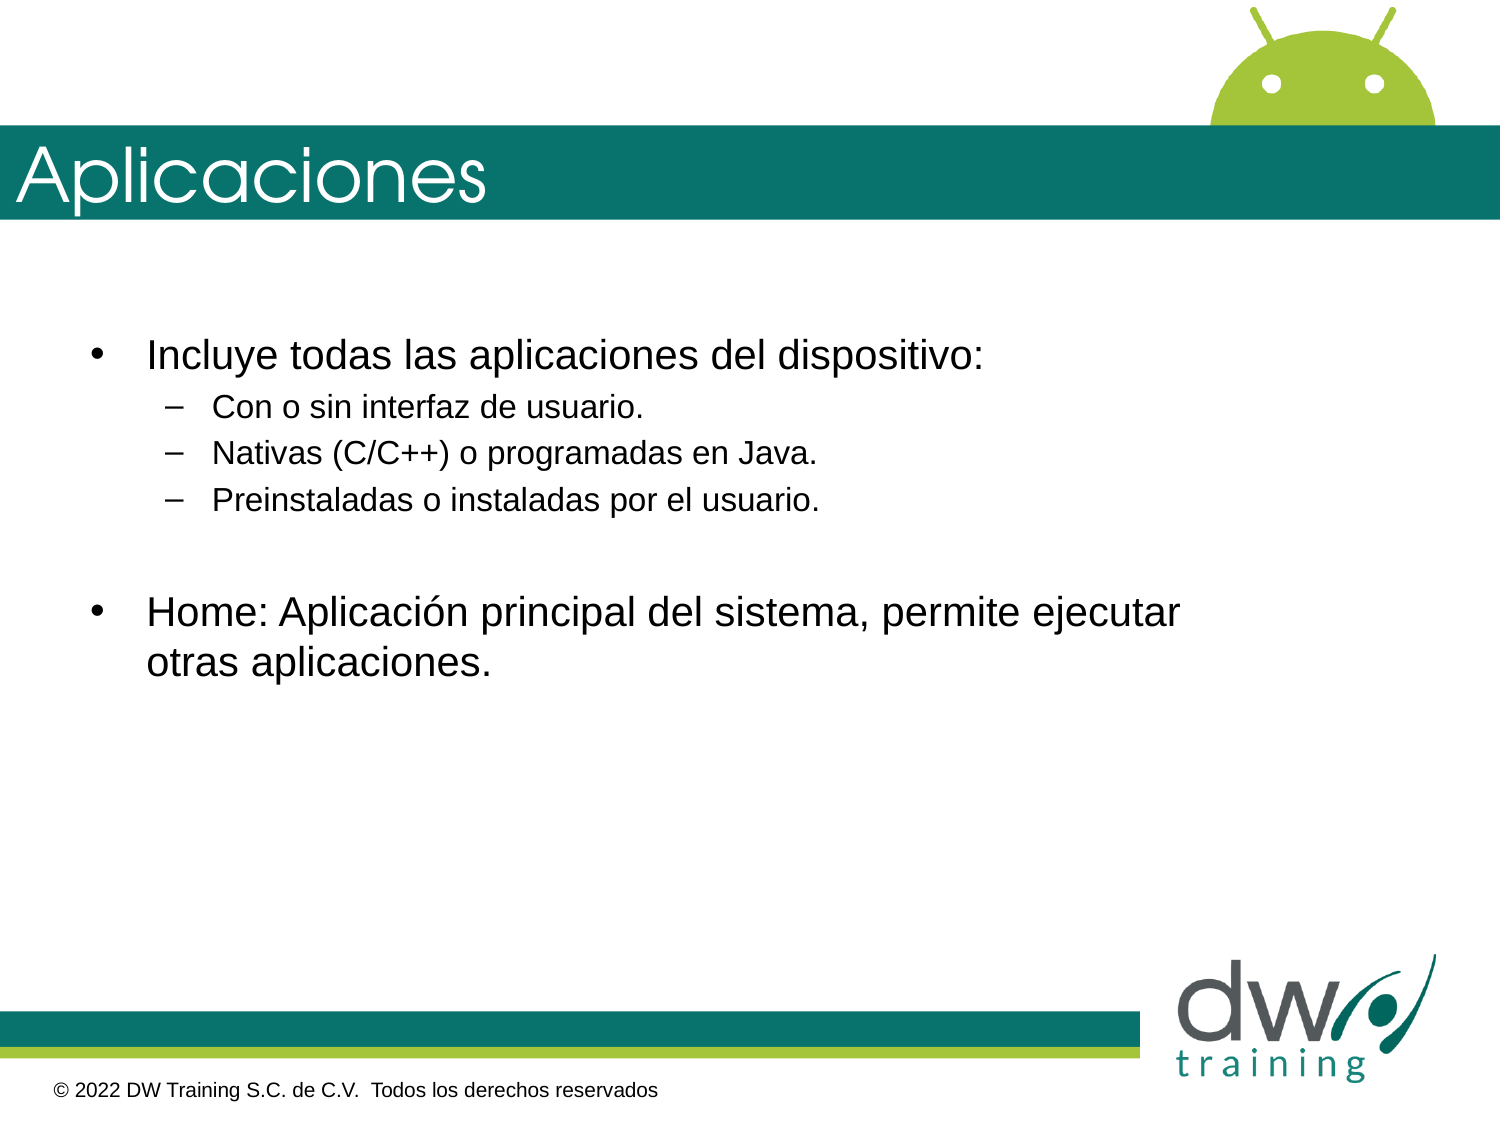

# Aplicaciones

Incluye todas las aplicaciones del dispositivo:
Con o sin interfaz de usuario.
Nativas (C/C++) o programadas en Java.
Preinstaladas o instaladas por el usuario.

Home: Aplicación principal del sistema, permite ejecutar                  otras aplicaciones.